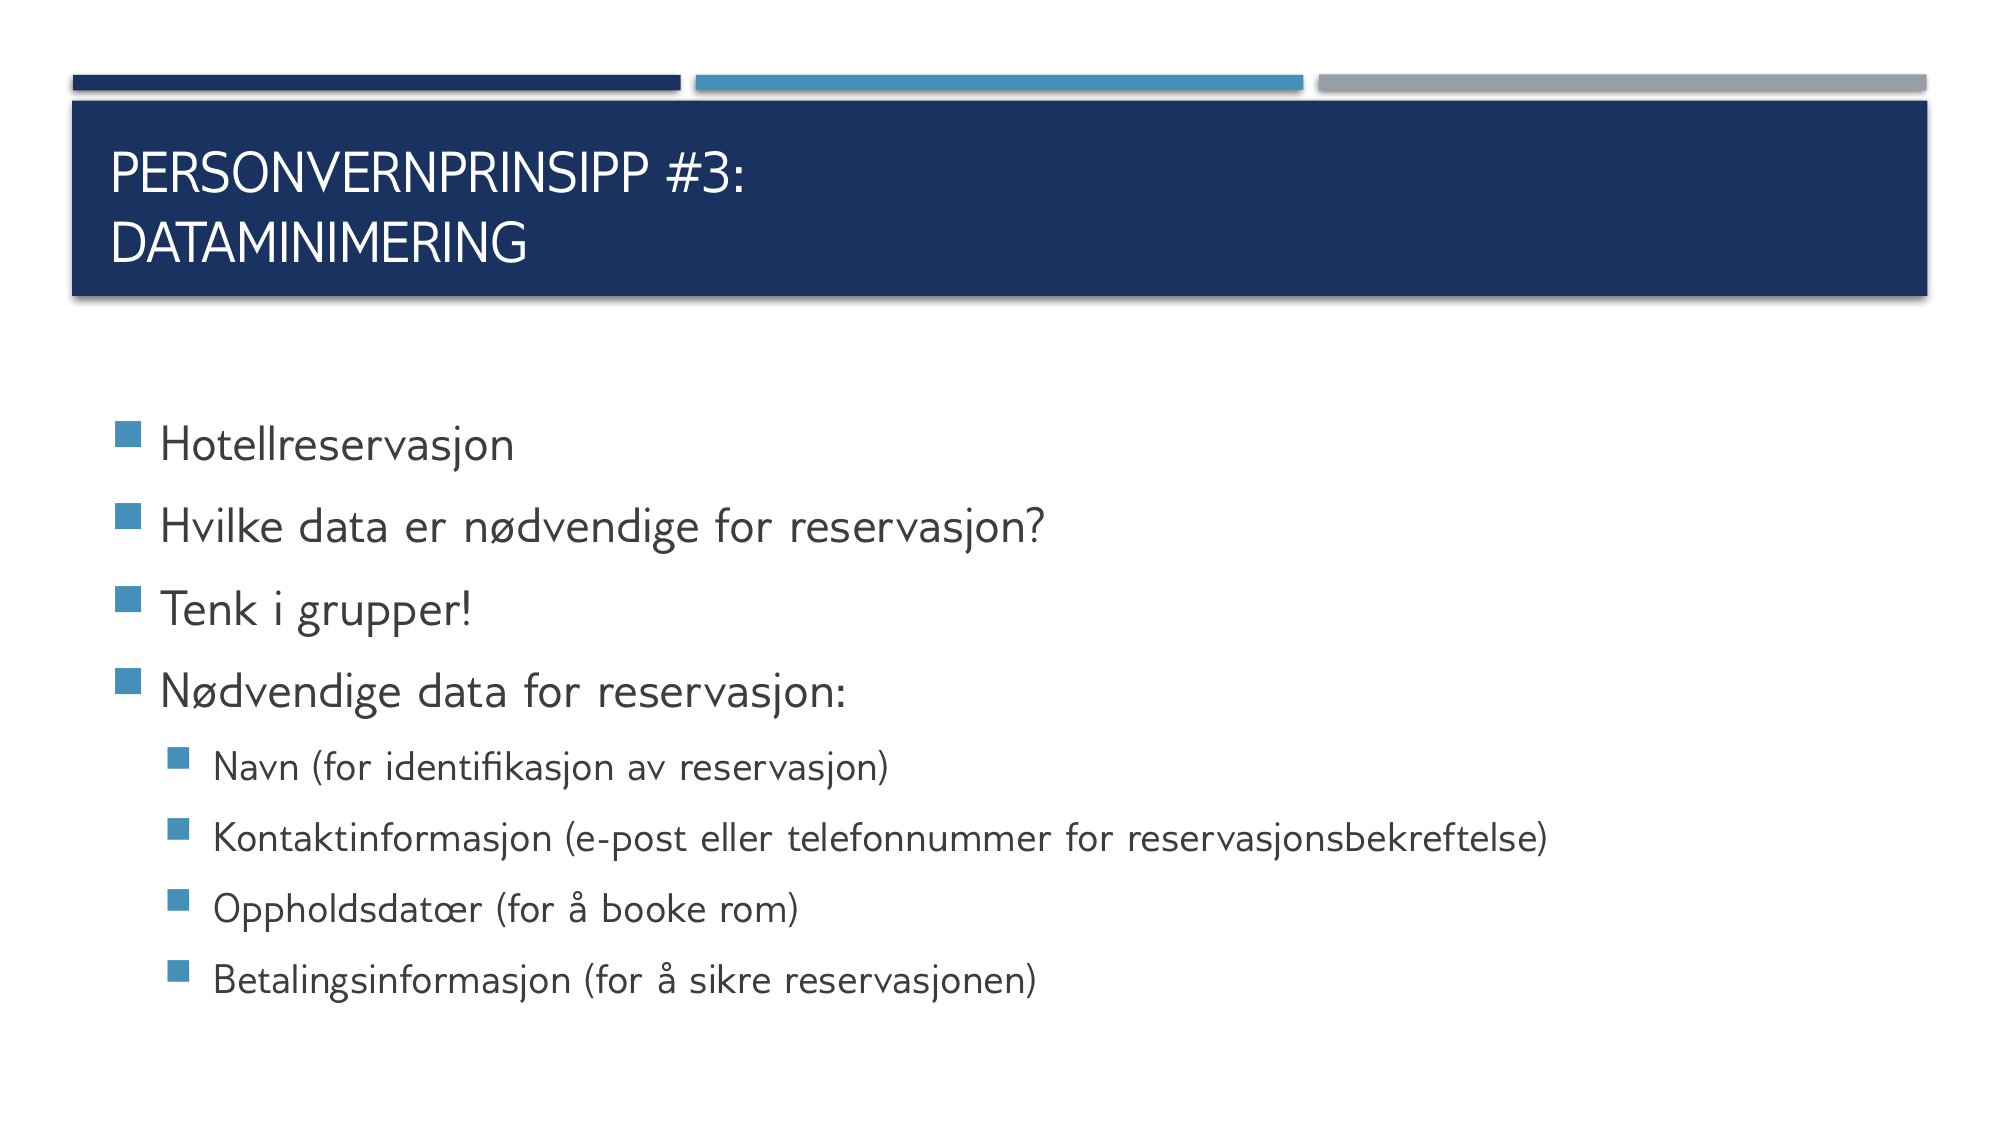

# Personvernprinsipp #3: Dataminimering
Hotellreservasjon
Hvilke data er nødvendige for reservasjon?
Tenk i grupper!
Nødvendige data for reservasjon:
Navn (for identifikasjon av reservasjon)
Kontaktinformasjon (e-post eller telefonnummer for reservasjonsbekreftelse)
Oppholdsdatoer (for å booke rom)
Betalingsinformasjon (for å sikre reservasjonen)